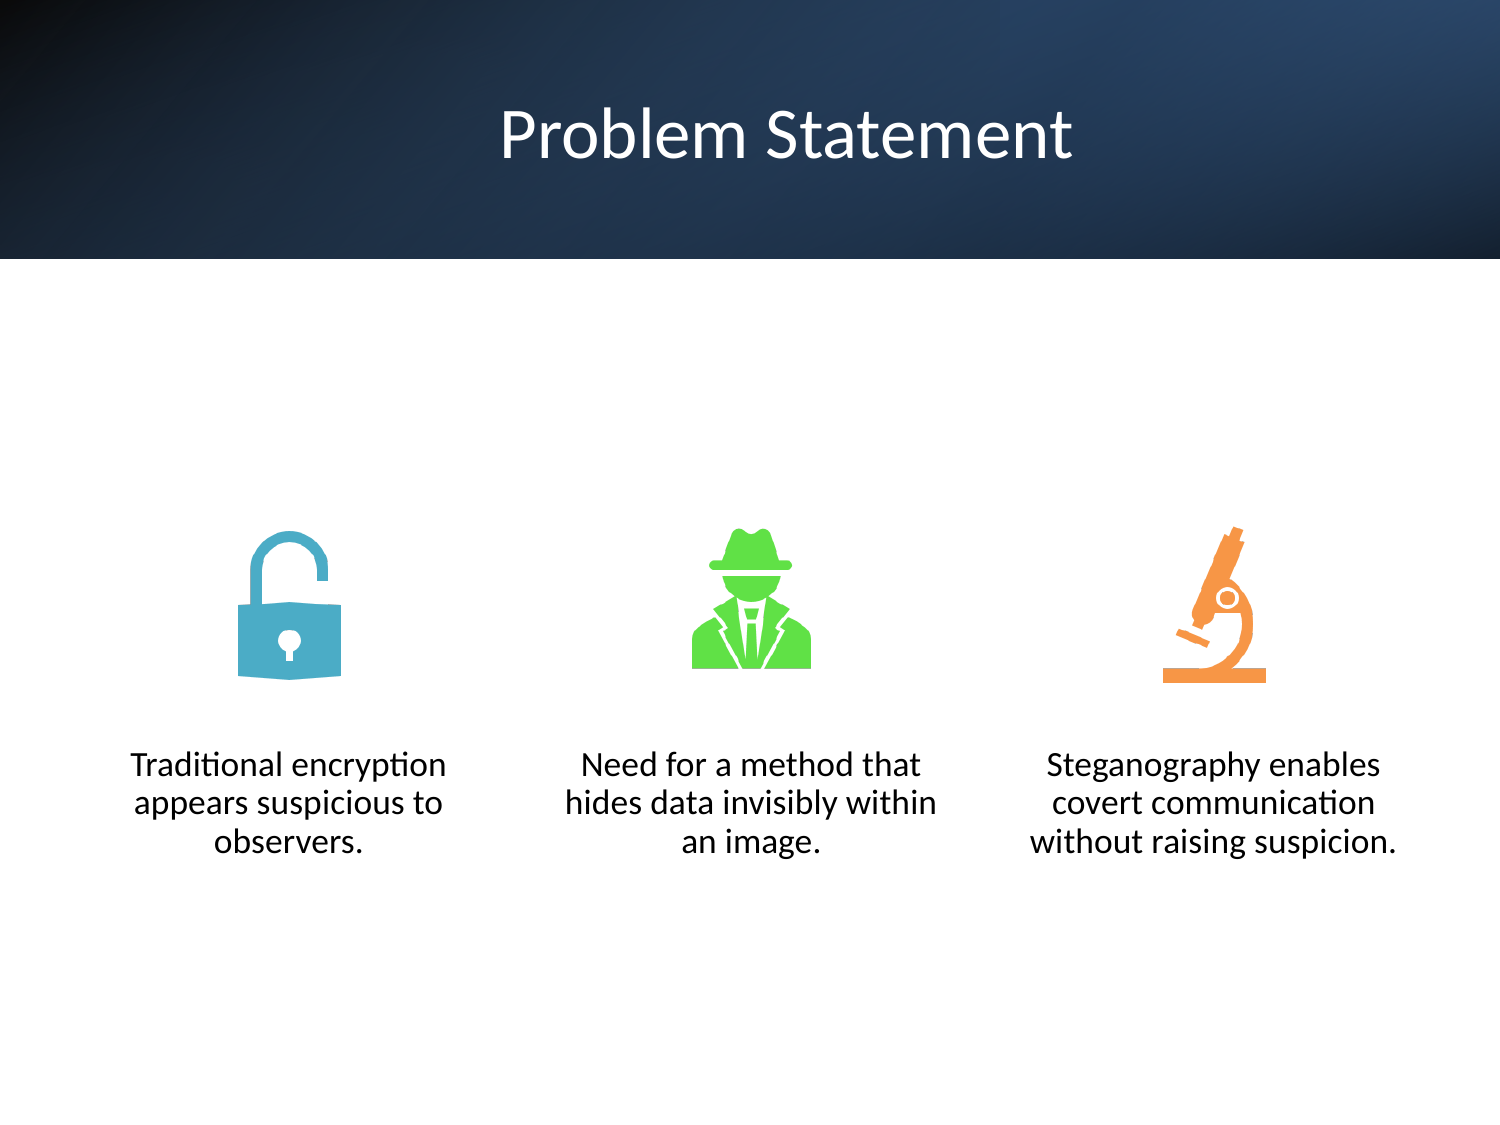

# Problem Statement
Traditional encryption appears suspicious to observers.
Need for a method that hides data invisibly within an image.
Steganography enables covert communication without raising suspicion.